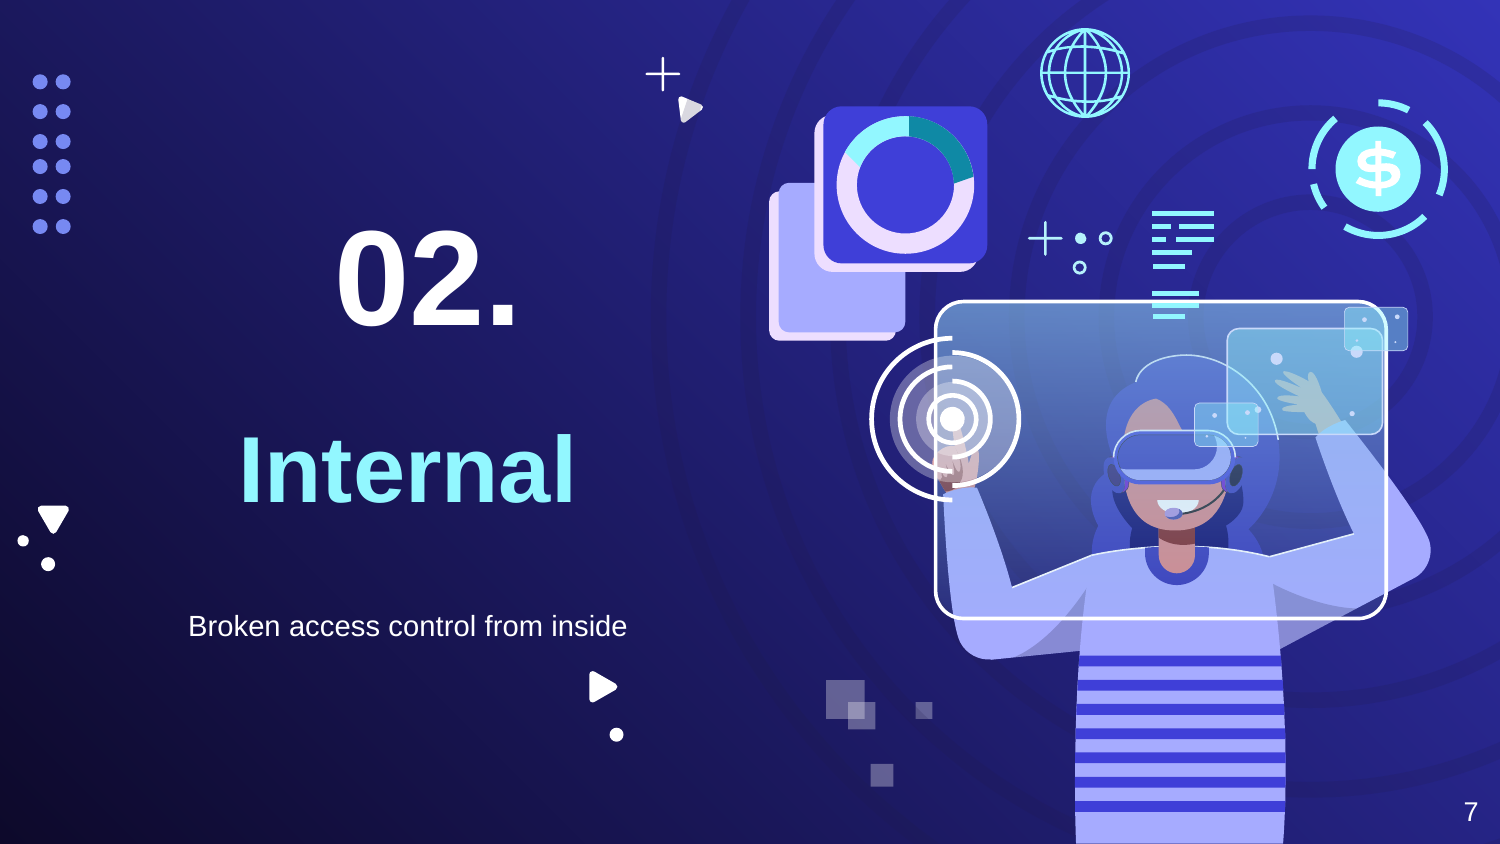

02.
# Internal
Broken access control from inside
7